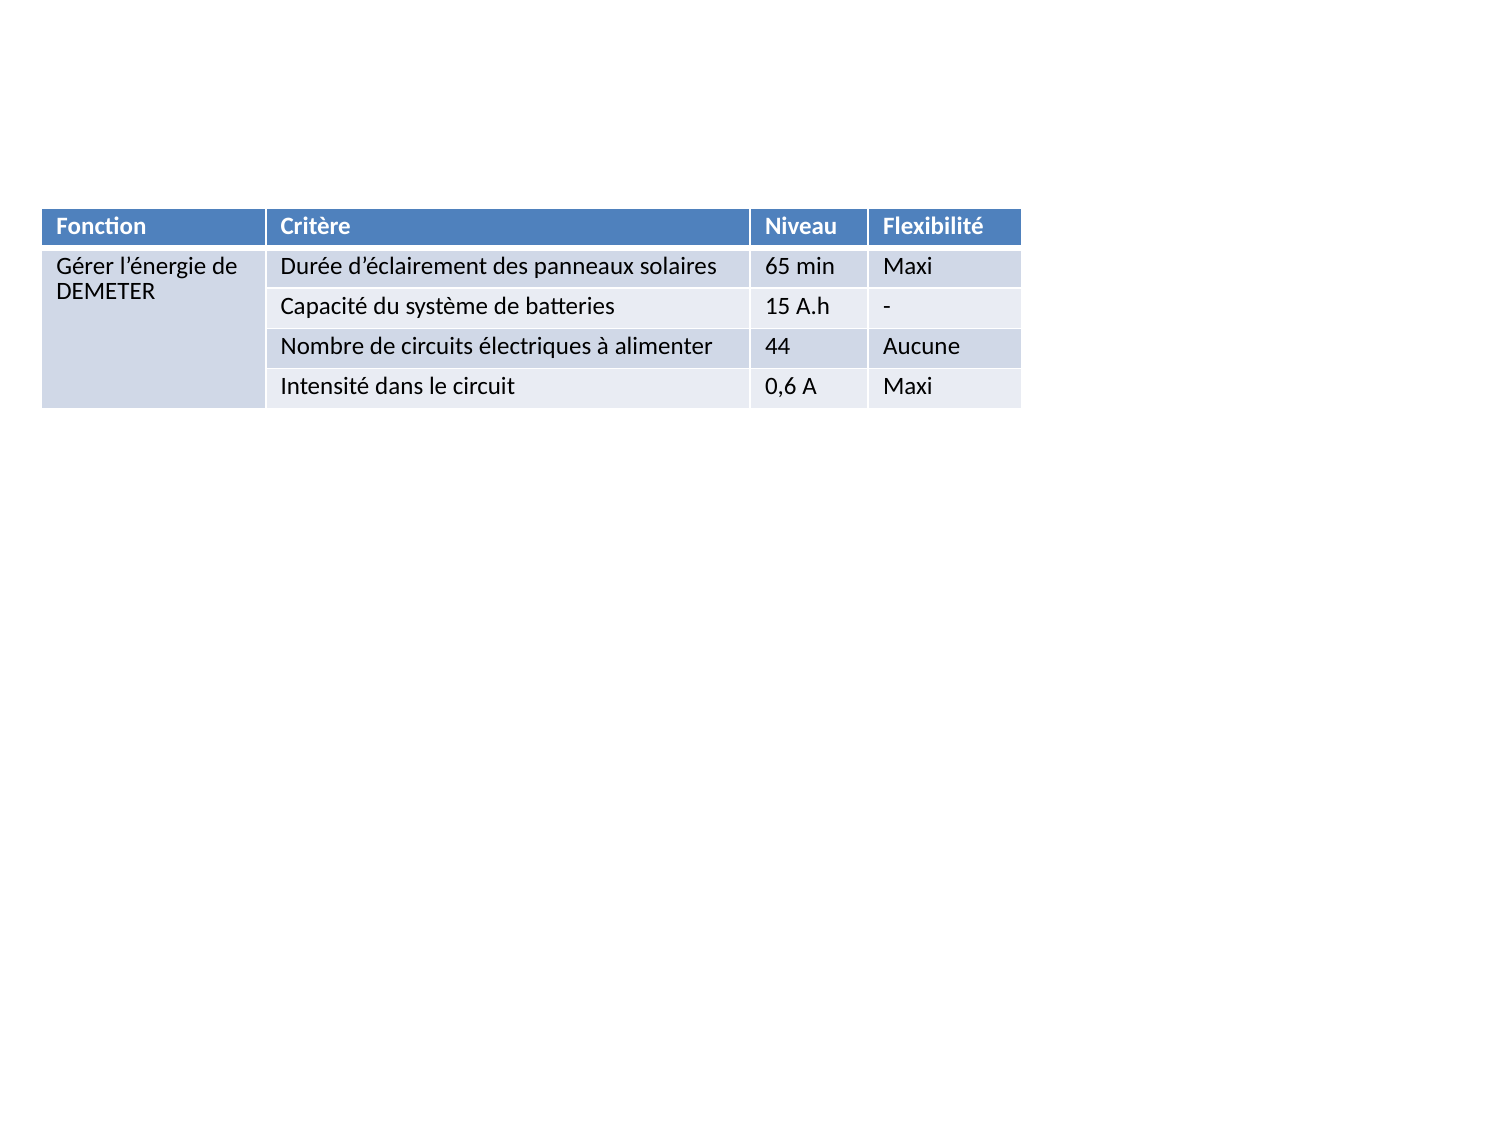

| Fonction | Critère | Niveau | Flexibilité |
| --- | --- | --- | --- |
| Gérer l’énergie de DEMETER | Durée d’éclairement des panneaux solaires | 65 min | Maxi |
|  | Capacité du système de batteries | 15 A.h | - |
|  | Nombre de circuits électriques à alimenter | 44 | Aucune |
|  | Intensité dans le circuit | 0,6 A | Maxi |